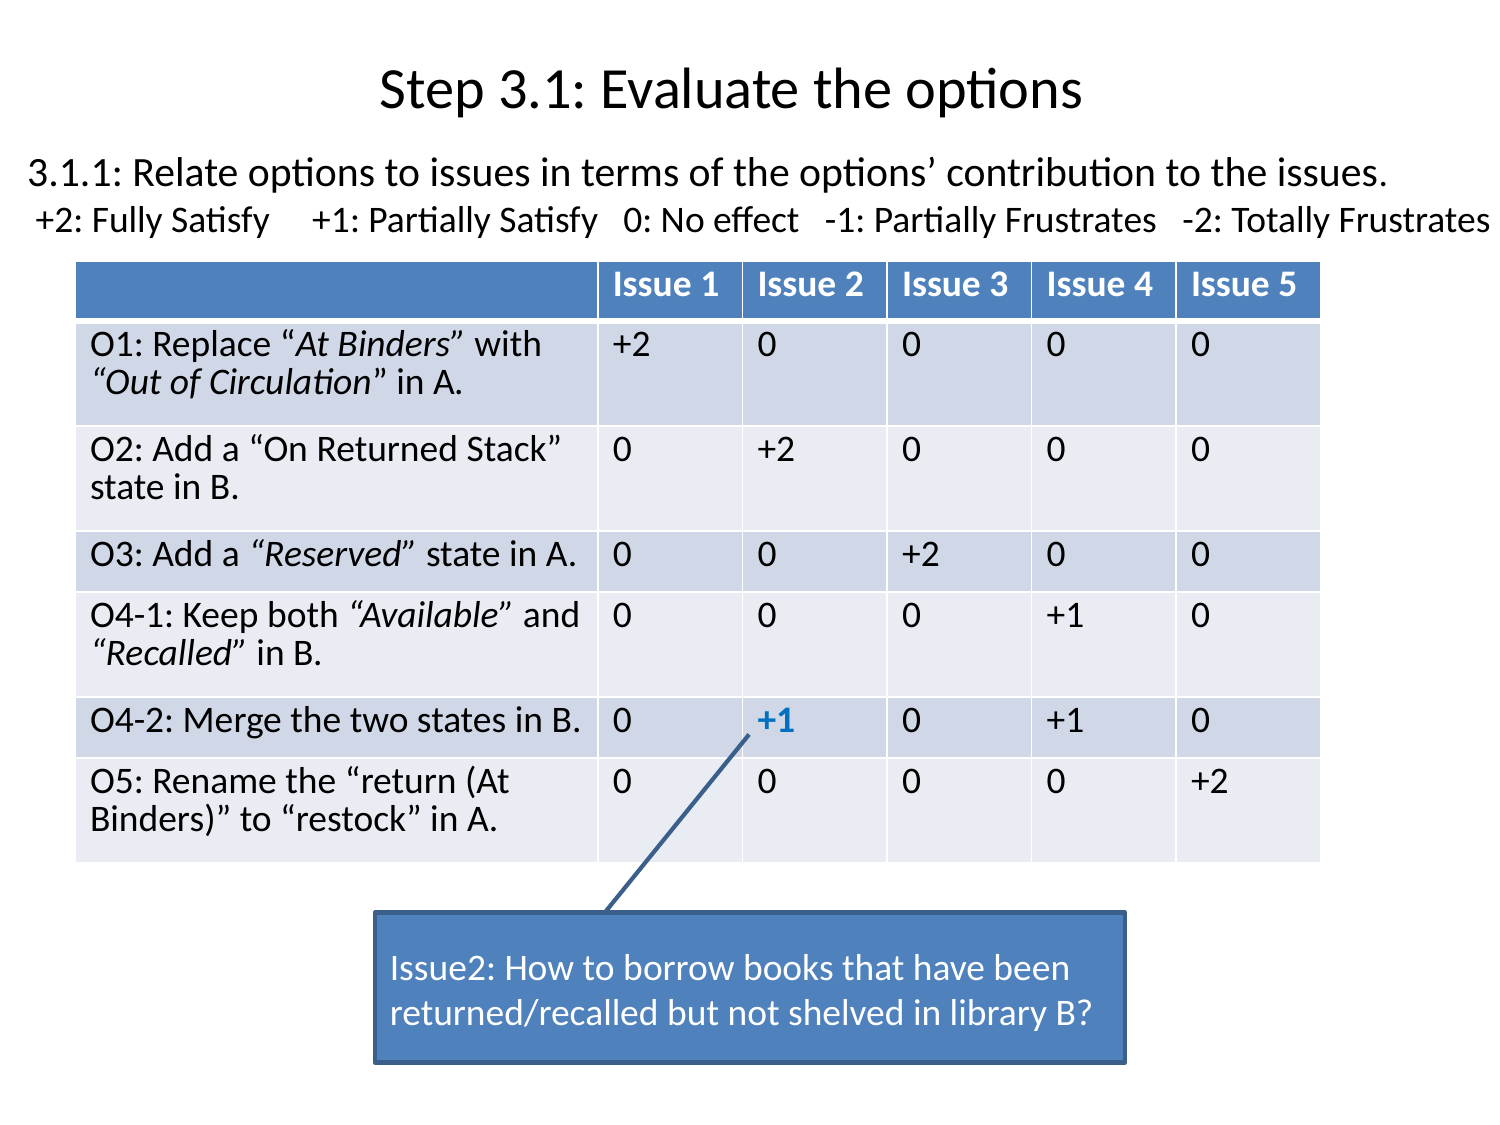

# Step 3.1: Evaluate the options
3.1.1: Relate options to issues in terms of the options’ contribution to the issues.
 +2: Fully Satisfy     +1: Partially Satisfy   0: No effect   -1: Partially Frustrates   -2: Totally Frustrates
|  | Issue 1 | Issue 2 | Issue 3 | Issue 4 | Issue 5 |
| --- | --- | --- | --- | --- | --- |
| O1: Replace “At Binders” with “Out of Circulation” in A. | +2 | 0 | 0 | 0 | 0 |
| O2: Add a “On Returned Stack” state in B. | 0 | +2 | 0 | 0 | 0 |
| O3: Add a “Reserved” state in A. | 0 | 0 | +2 | 0 | 0 |
| O4-1: Keep both “Available” and “Recalled” in B. | 0 | 0 | 0 | +1 | 0 |
| O4-2: Merge the two states in B. | 0 | +1 | 0 | +1 | 0 |
| O5: Rename the “return (At Binders)” to “restock” in A. | 0 | 0 | 0 | 0 | +2 |
Issue2: How to borrow books that have been returned/recalled but not shelved in library B?